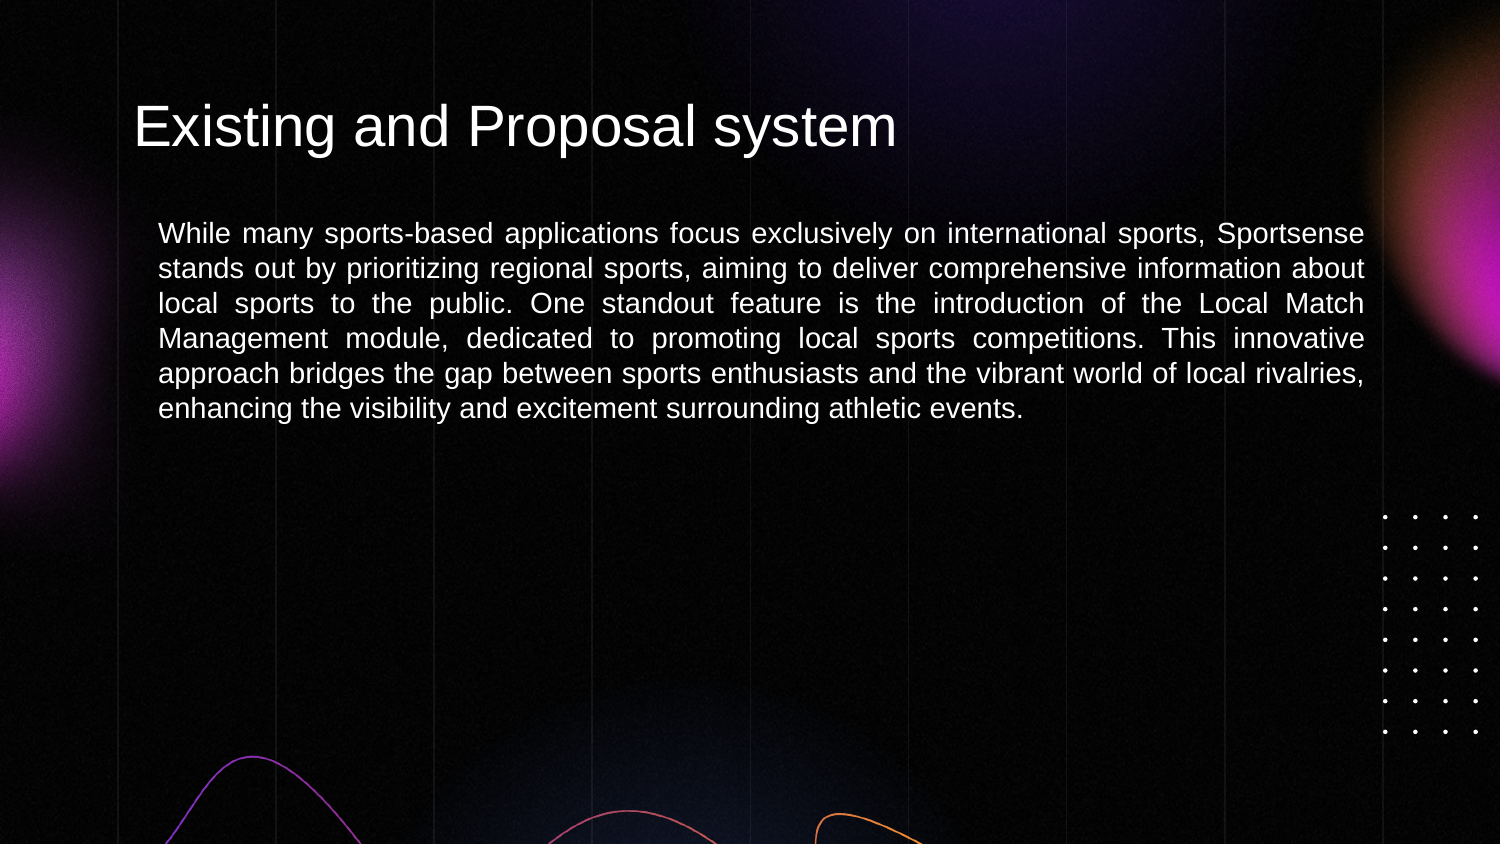

# Existing and Proposal system
While many sports-based applications focus exclusively on international sports, Sportsense stands out by prioritizing regional sports, aiming to deliver comprehensive information about local sports to the public. One standout feature is the introduction of the Local Match Management module, dedicated to promoting local sports competitions. This innovative approach bridges the gap between sports enthusiasts and the vibrant world of local rivalries, enhancing the visibility and excitement surrounding athletic events.